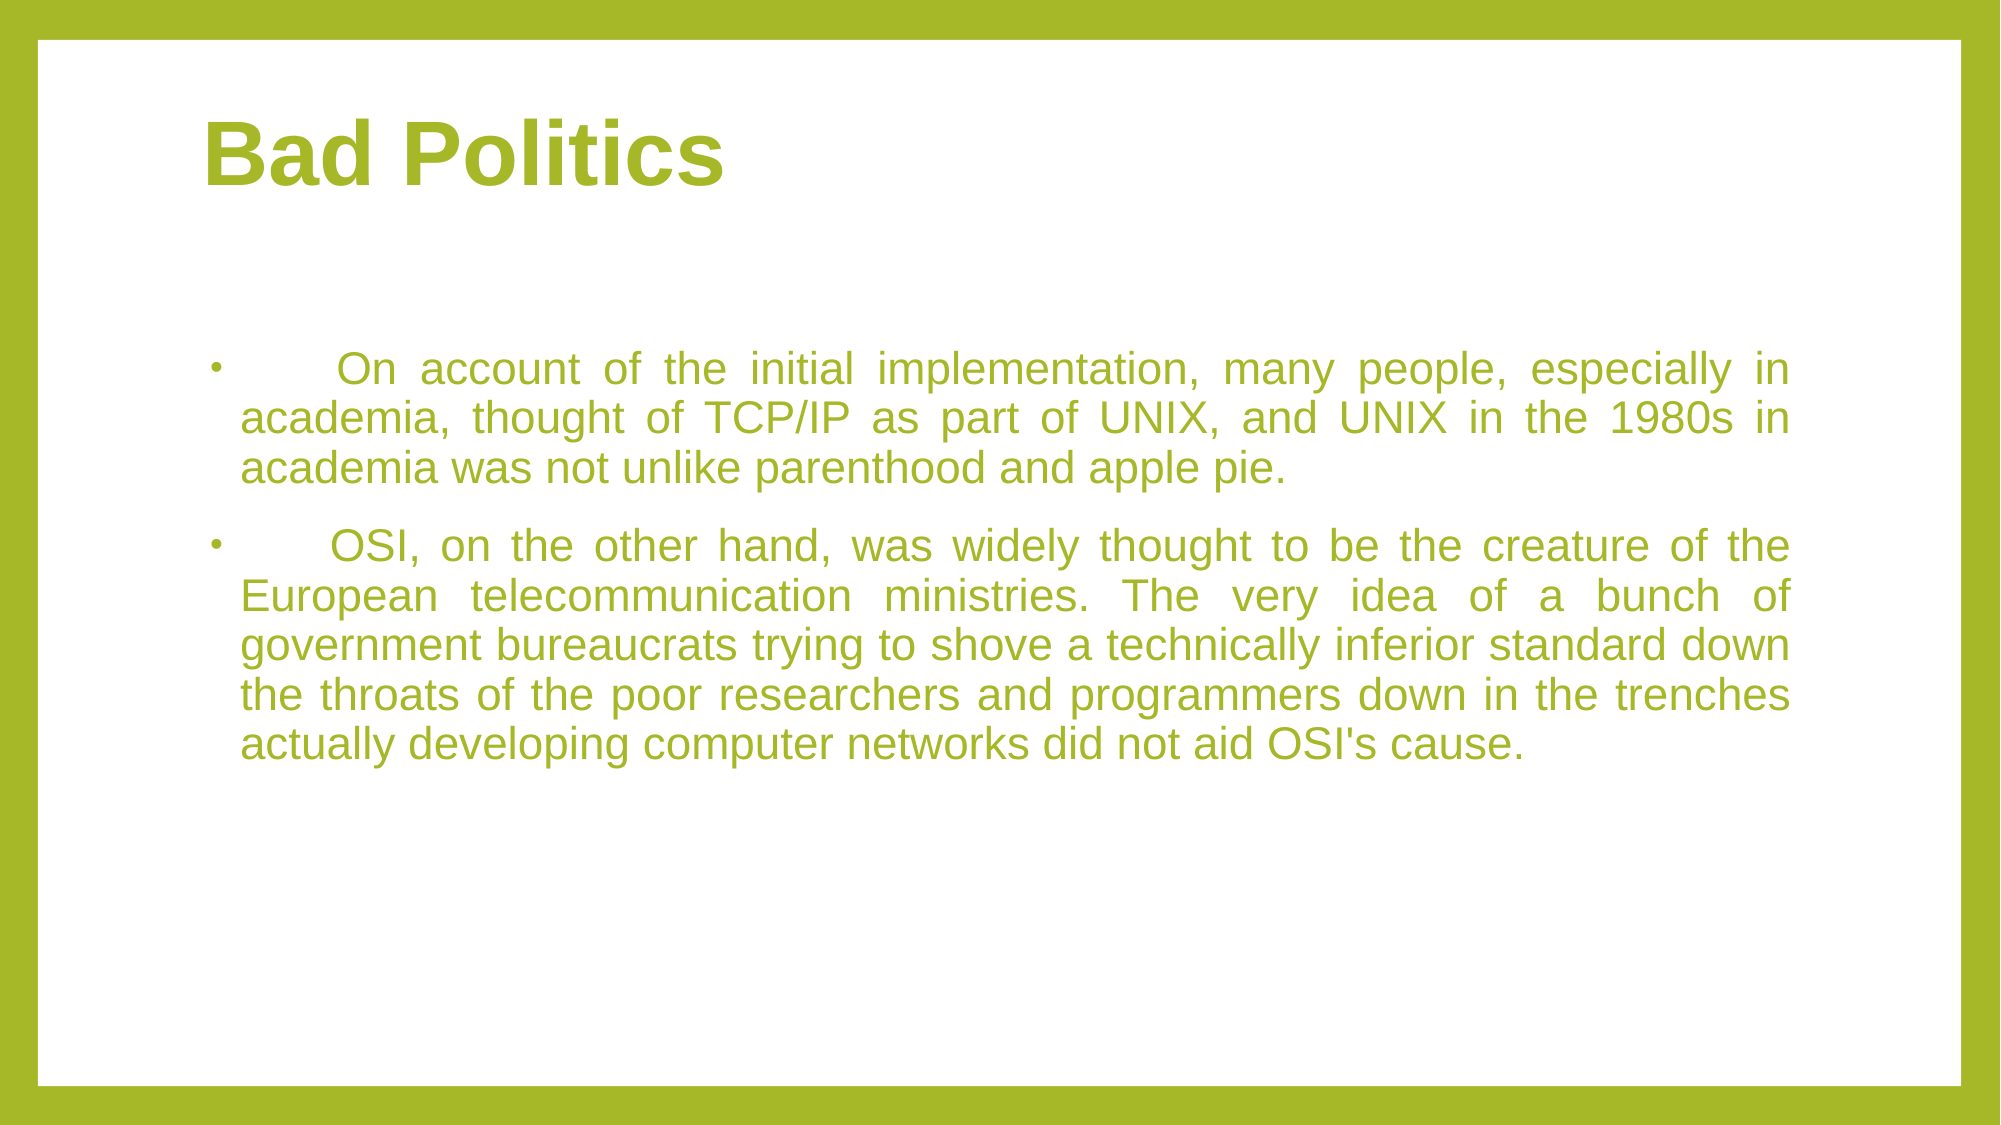

# Bad Politics
      On account of the initial implementation, many people, especially in academia, thought of TCP/IP as part of UNIX, and UNIX in the 1980s in academia was not unlike parenthood and apple pie.
      OSI, on the other hand, was widely thought to be the creature of the European telecommunication ministries. The very idea of a bunch of government bureaucrats trying to shove a technically inferior standard down the throats of the poor researchers and programmers down in the trenches actually developing computer networks did not aid OSI's cause.